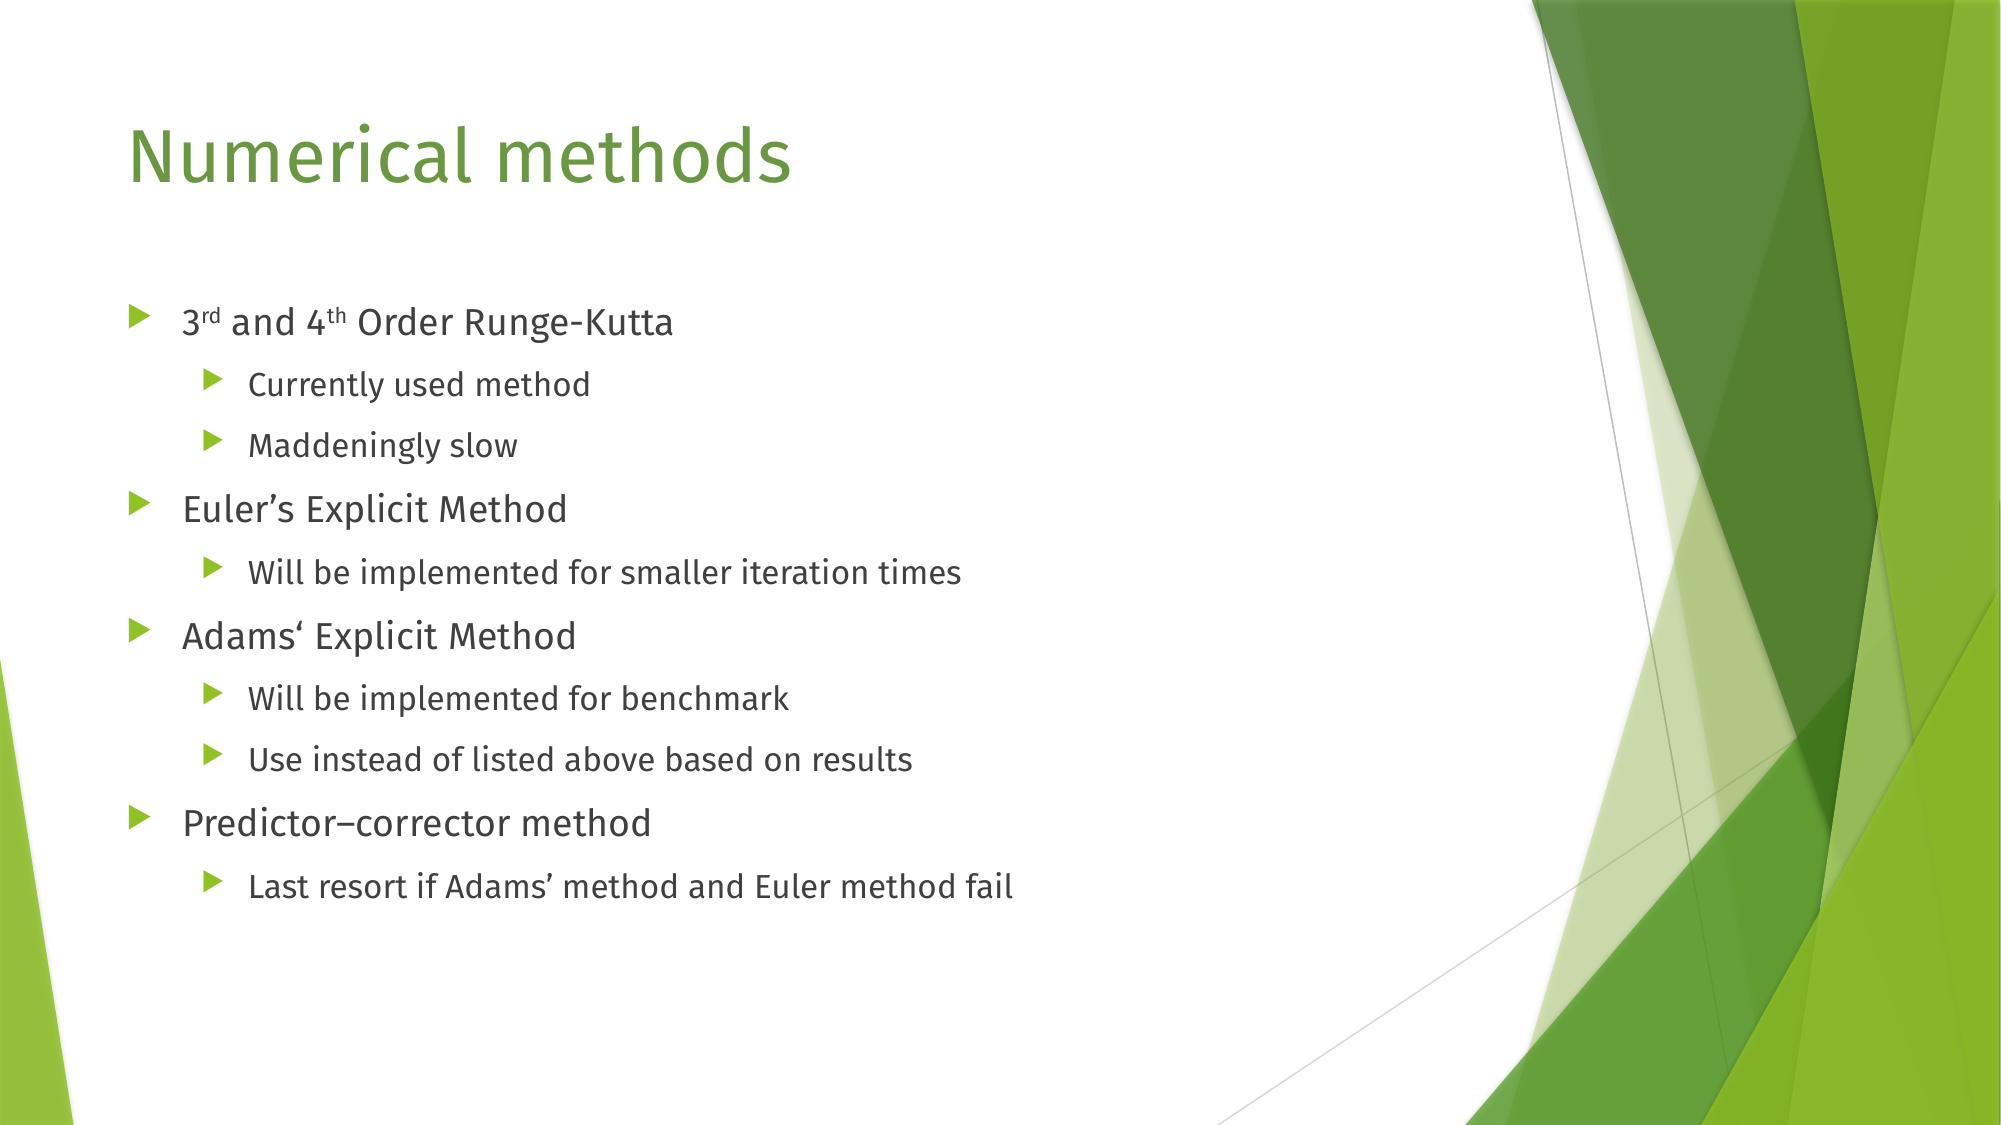

# Numerical methods
3rd and 4th Order Runge-Kutta
Currently used method
Maddeningly slow
Euler’s Explicit Method
Will be implemented for smaller iteration times
Adams‘ Explicit Method
Will be implemented for benchmark
Use instead of listed above based on results
Predictor–corrector method
Last resort if Adams’ method and Euler method fail